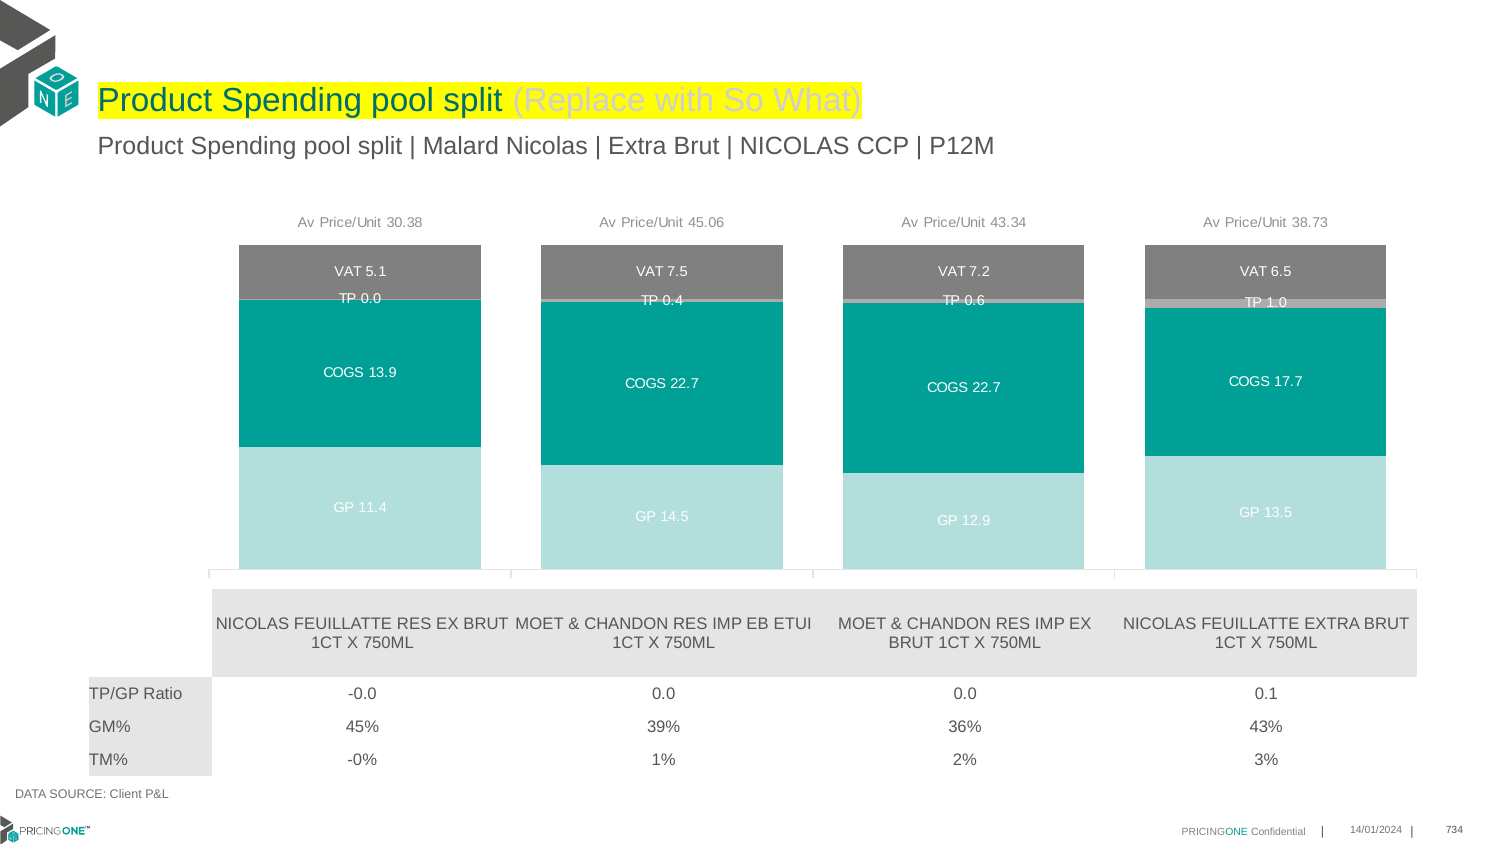

# Product Spending pool split (Replace with So What)
Product Spending pool split | Malard Nicolas | Extra Brut | NICOLAS CCP | P12M

### Chart

| Category | GP | COGS | TP | VAT |
|---|---|---|---|---|
| Av Price/Unit 30.38 | 11.449227761688043 | 13.874155730244103 | -0.005151523927732882 | 5.063646393600884 |
| Av Price/Unit 45.06 | 14.47115910447761 | 22.676255820895523 | 0.40229572139303116 | 7.509950248756221 |
| Av Price/Unit 43.34 | 12.908407894736843 | 22.65133263157895 | 0.5542945614035091 | 7.222807017543858 |
| Av Price/Unit 38.73 | 13.524532026143792 | 17.71435098039216 | 1.0378054466230893 | 6.4553376906318105 |
|  | NICOLAS FEUILLATTE RES EX BRUT 1CT X 750ML | MOET & CHANDON RES IMP EB ETUI 1CT X 750ML | MOET & CHANDON RES IMP EX BRUT 1CT X 750ML | NICOLAS FEUILLATTE EXTRA BRUT 1CT X 750ML |
| --- | --- | --- | --- | --- |
| TP/GP Ratio | -0.0 | 0.0 | 0.0 | 0.1 |
| GM% | 45% | 39% | 36% | 43% |
| TM% | -0% | 1% | 2% | 3% |
DATA SOURCE: Client P&L

14/01/2024
734